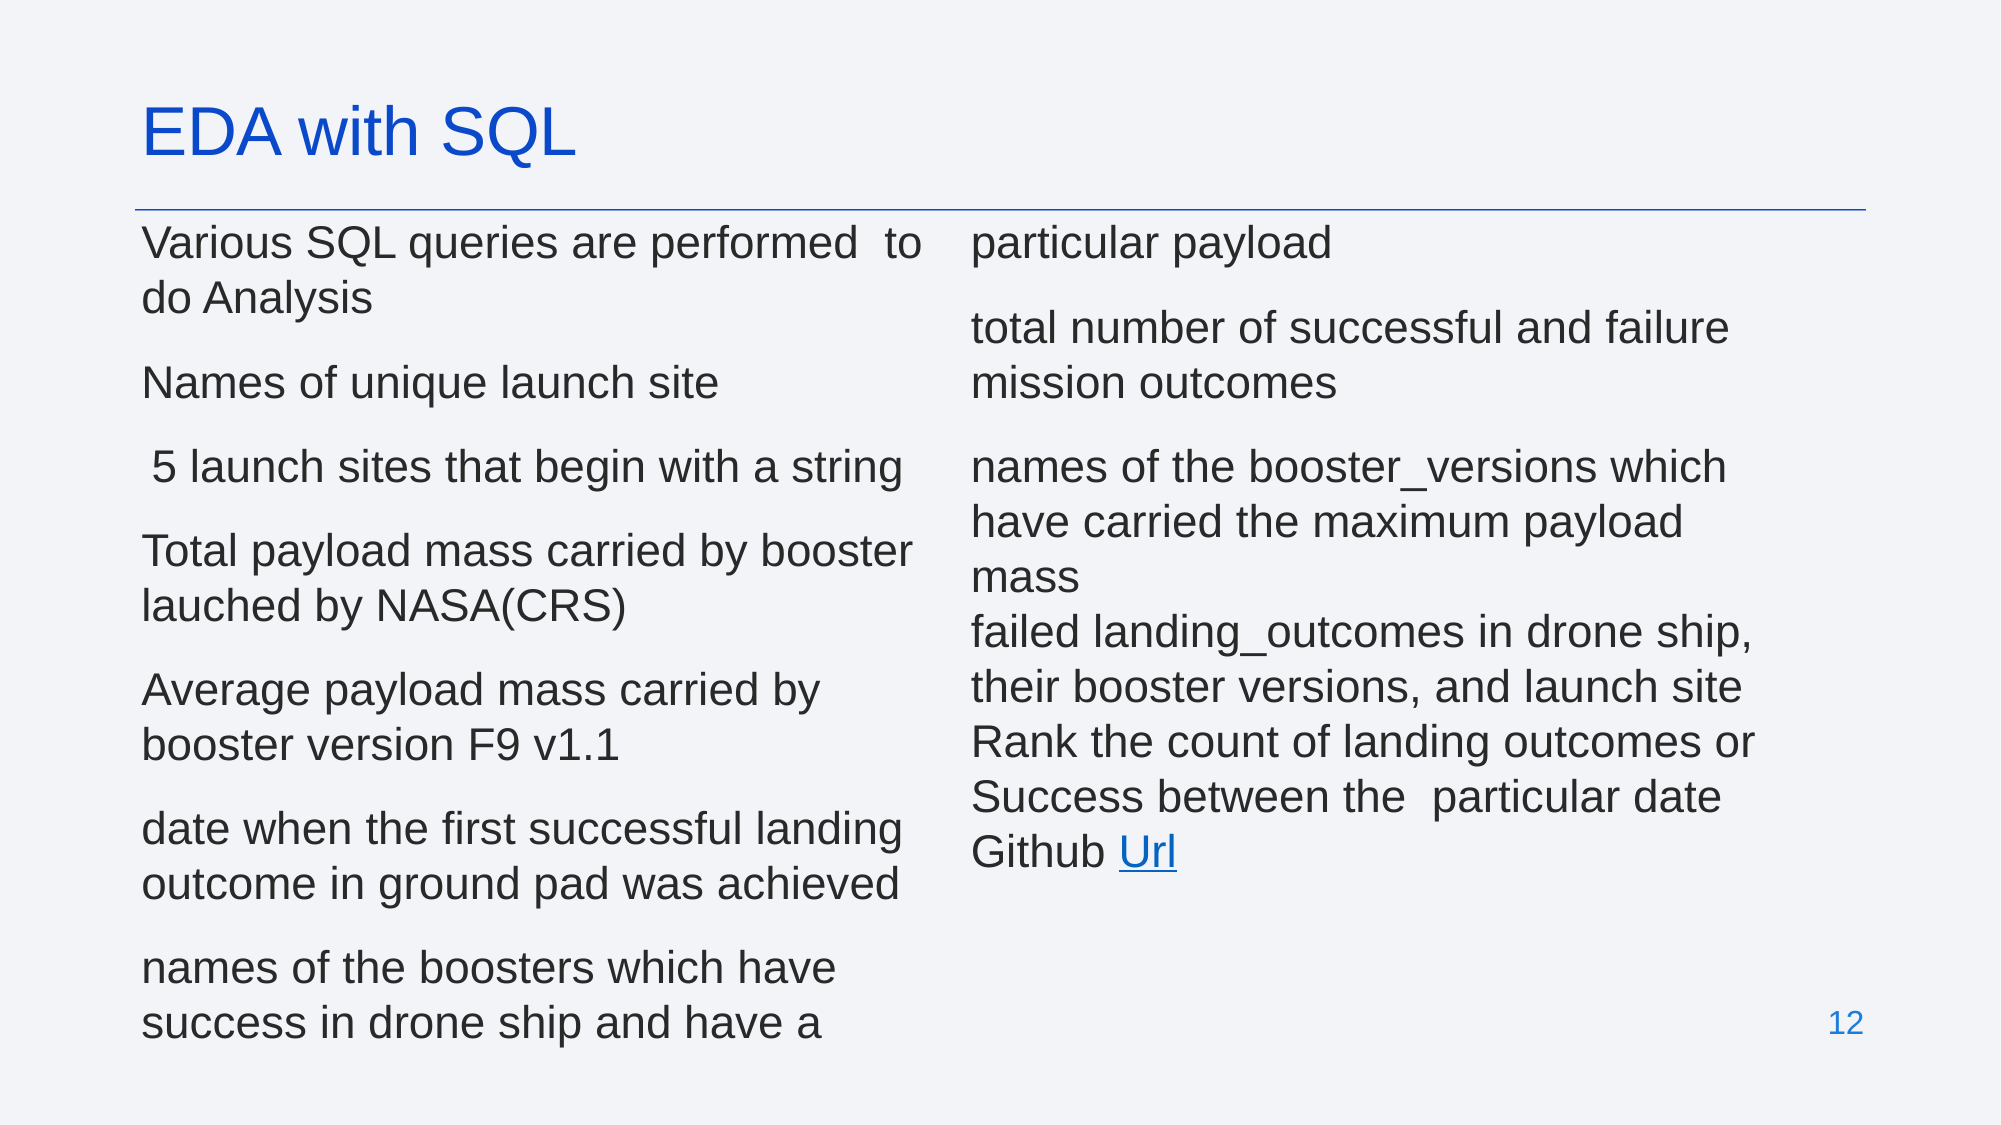

EDA with SQL
Various SQL queries are performed  to do Analysis
Names of unique launch site
 5 launch sites that begin with a string
Total payload mass carried by booster lauched by NASA(CRS)
Average payload mass carried by booster version F9 v1.1
date when the first successful landing outcome in ground pad was achieved
names of the boosters which have success in drone ship and have a particular payload
total number of successful and failure mission outcomes
names of the booster_versions which have carried the maximum payload mass
failed landing_outcomes in drone ship, their booster versions, and launch site
Rank the count of landing outcomes or Success between the  particular date
Github Url
12